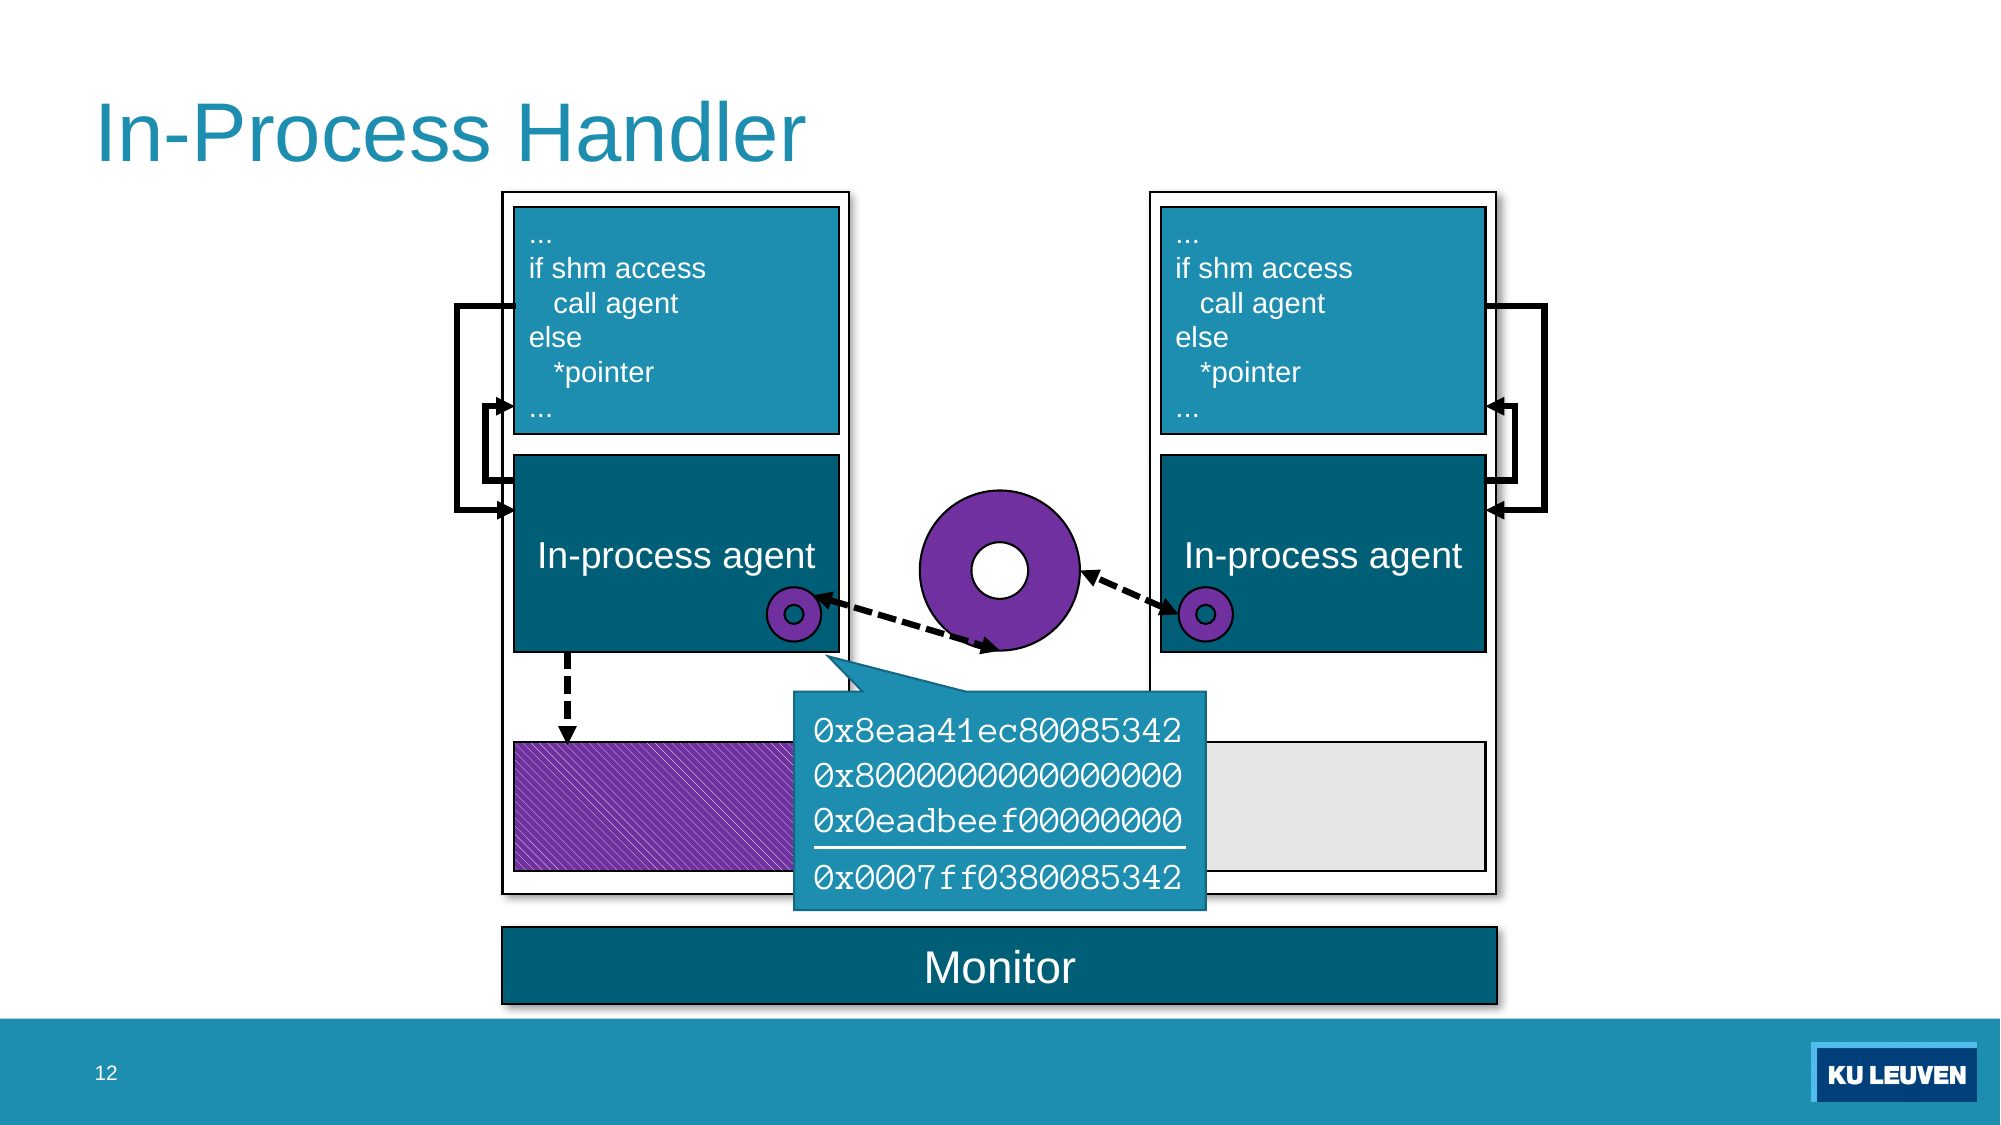

# In-Process Handler

...
if shm access
   call agent
else
   *pointer
...
...
if shm access
   call agent
else
   *pointer
...
...
*pointer
...
...
*pointer
...

In-process agent
In-process agent

0x8eaa41ec80085342
0x8000000000000000
0x0eadbeef00000000

0x0007ff0380085342

Monitor
12